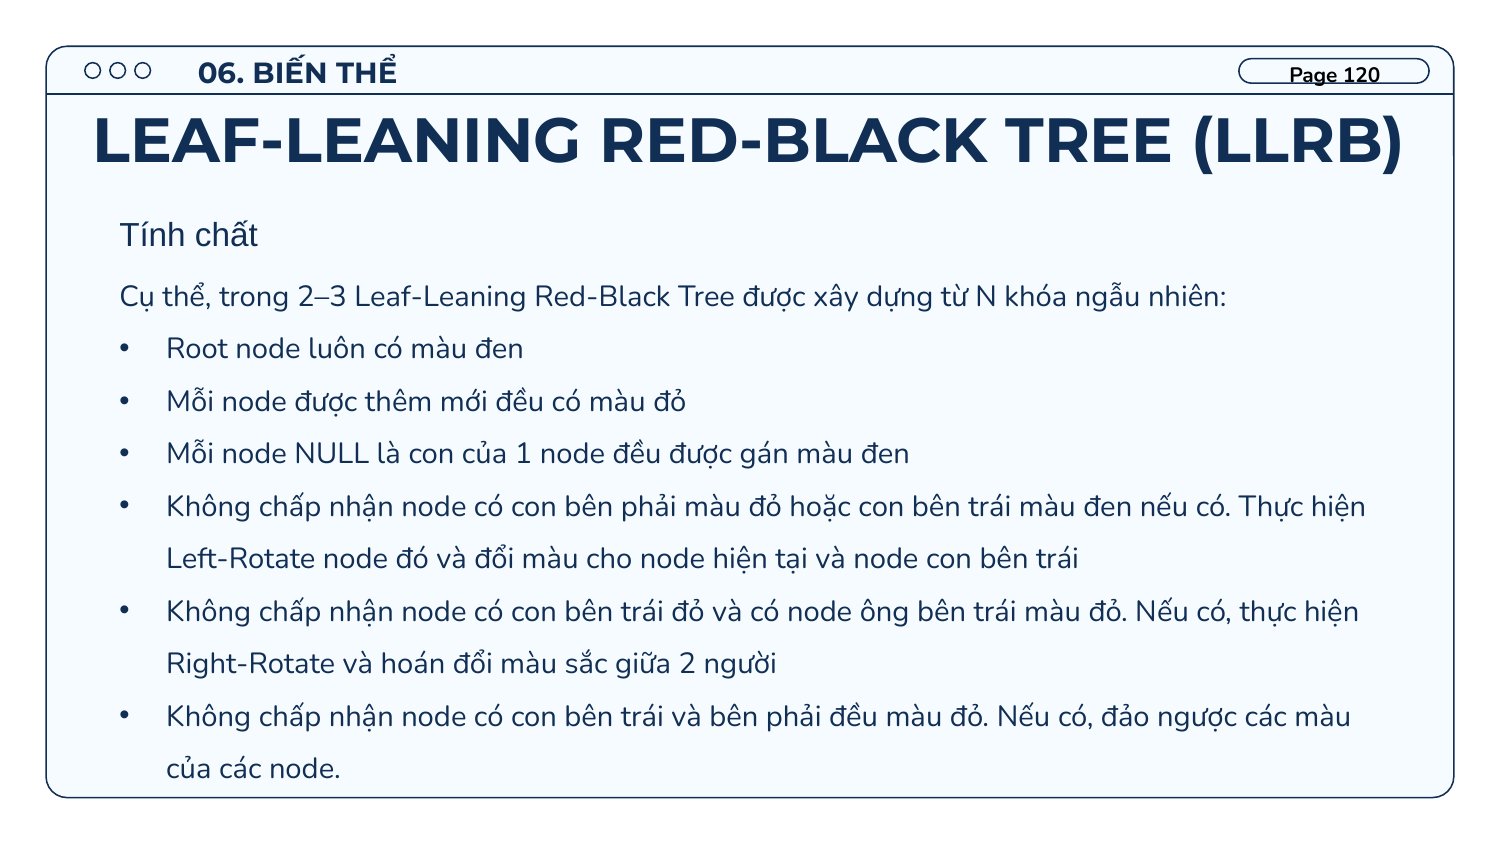

06. BIẾN THỂ
Page 120
# LEAF-LEANING RED-BLACK TREE (LLRB)
Tính chất
Cụ thể, trong 2–3 Leaf-Leaning Red-Black Tree được xây dựng từ N khóa ngẫu nhiên:
Root node luôn có màu đen
Mỗi node được thêm mới đều có màu đỏ
Mỗi node NULL là con của 1 node đều được gán màu đen
Không chấp nhận node có con bên phải màu đỏ hoặc con bên trái màu đen nếu có. Thực hiện Left-Rotate node đó và đổi màu cho node hiện tại và node con bên trái
Không chấp nhận node có con bên trái đỏ và có node ông bên trái màu đỏ. Nếu có, thực hiện Right-Rotate và hoán đổi màu sắc giữa 2 người
Không chấp nhận node có con bên trái và bên phải đều màu đỏ. Nếu có, đảo ngược các màu của các node.